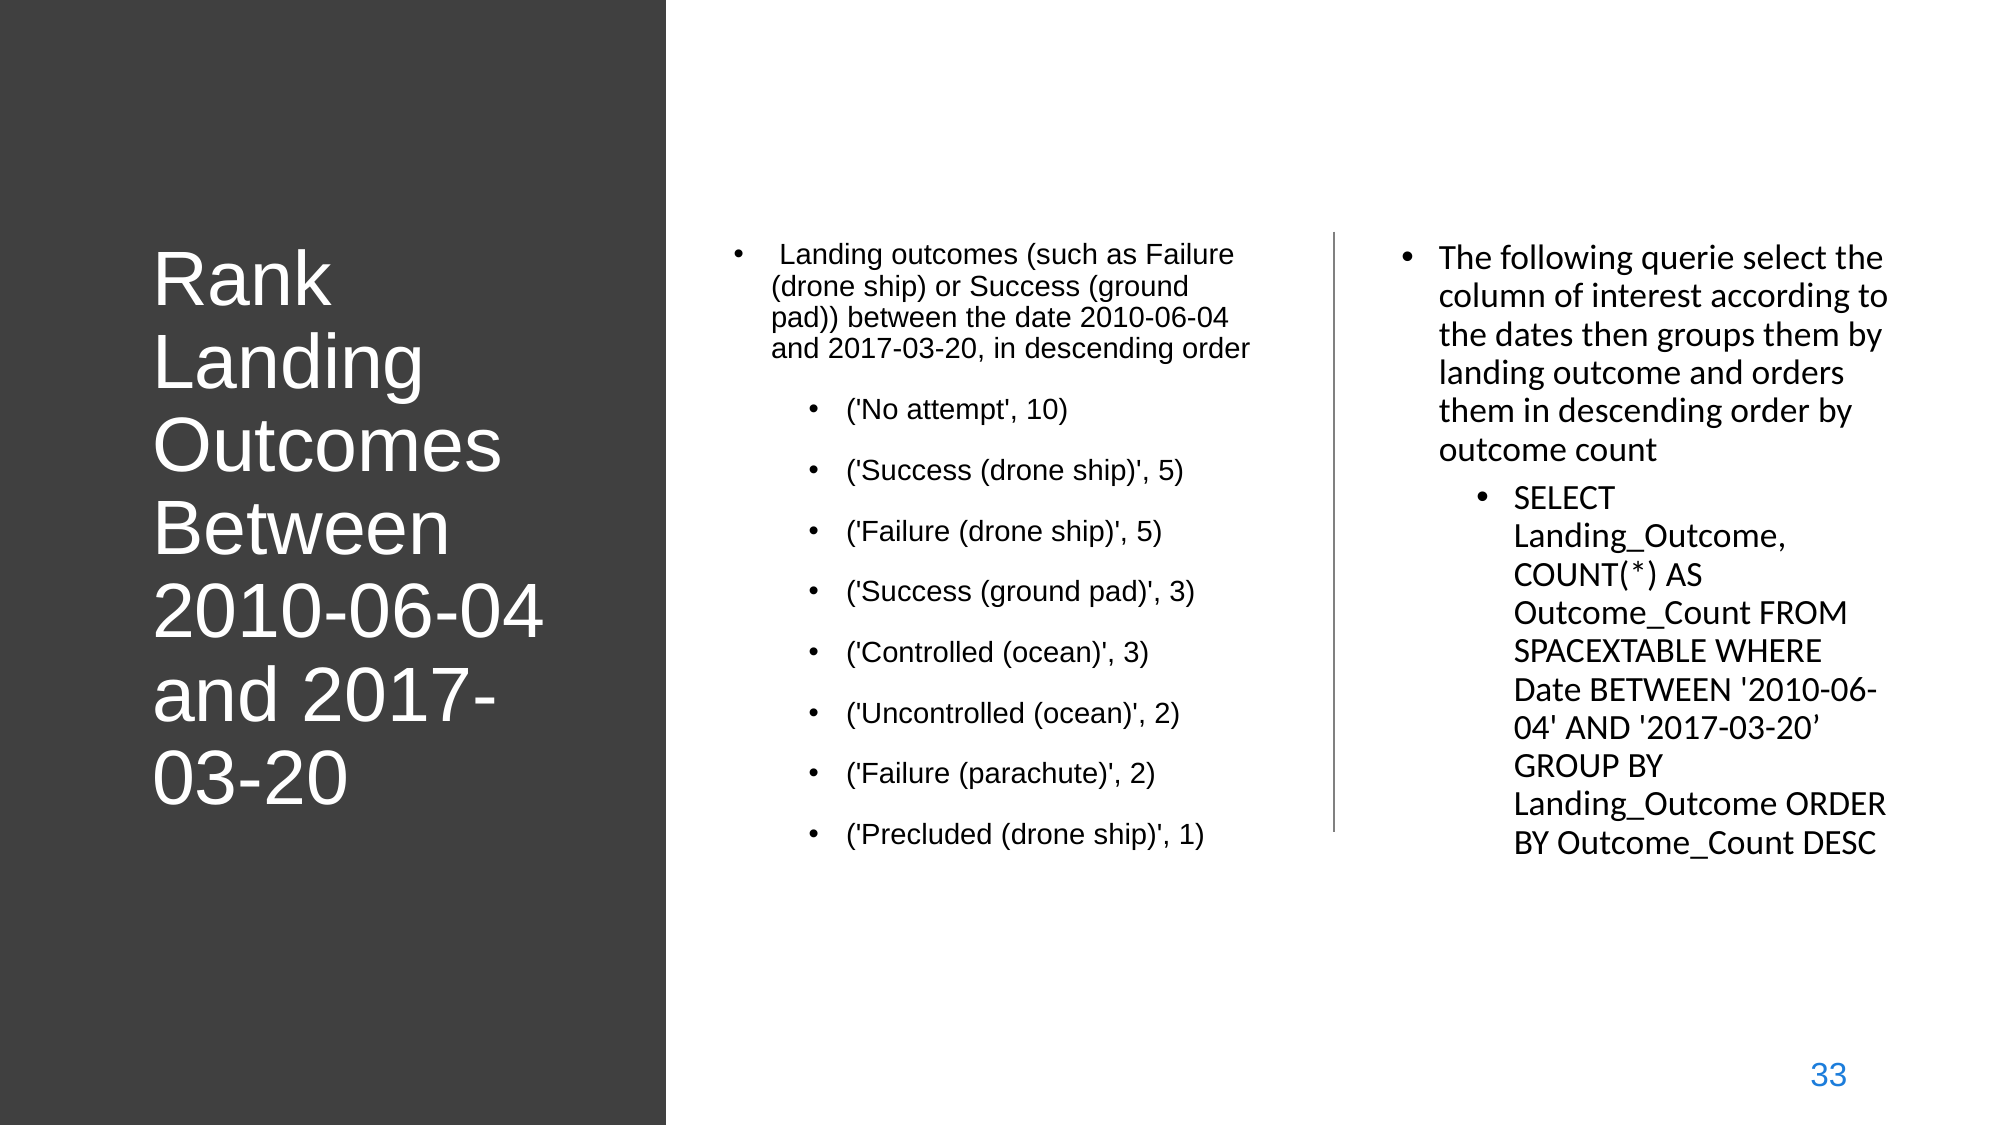

# Rank Landing Outcomes Between 2010-06-04 and 2017-03-20
 Landing outcomes (such as Failure (drone ship) or Success (ground pad)) between the date 2010-06-04 and 2017-03-20, in descending order
('No attempt', 10)
('Success (drone ship)', 5)
('Failure (drone ship)', 5)
('Success (ground pad)', 3)
('Controlled (ocean)', 3)
('Uncontrolled (ocean)', 2)
('Failure (parachute)', 2)
('Precluded (drone ship)', 1)
The following querie select the column of interest according to the dates then groups them by landing outcome and orders them in descending order by outcome count
SELECT Landing_Outcome, COUNT(*) AS Outcome_Count FROM SPACEXTABLE WHERE Date BETWEEN '2010-06-04' AND '2017-03-20’ GROUP BY Landing_Outcome ORDER BY Outcome_Count DESC
33